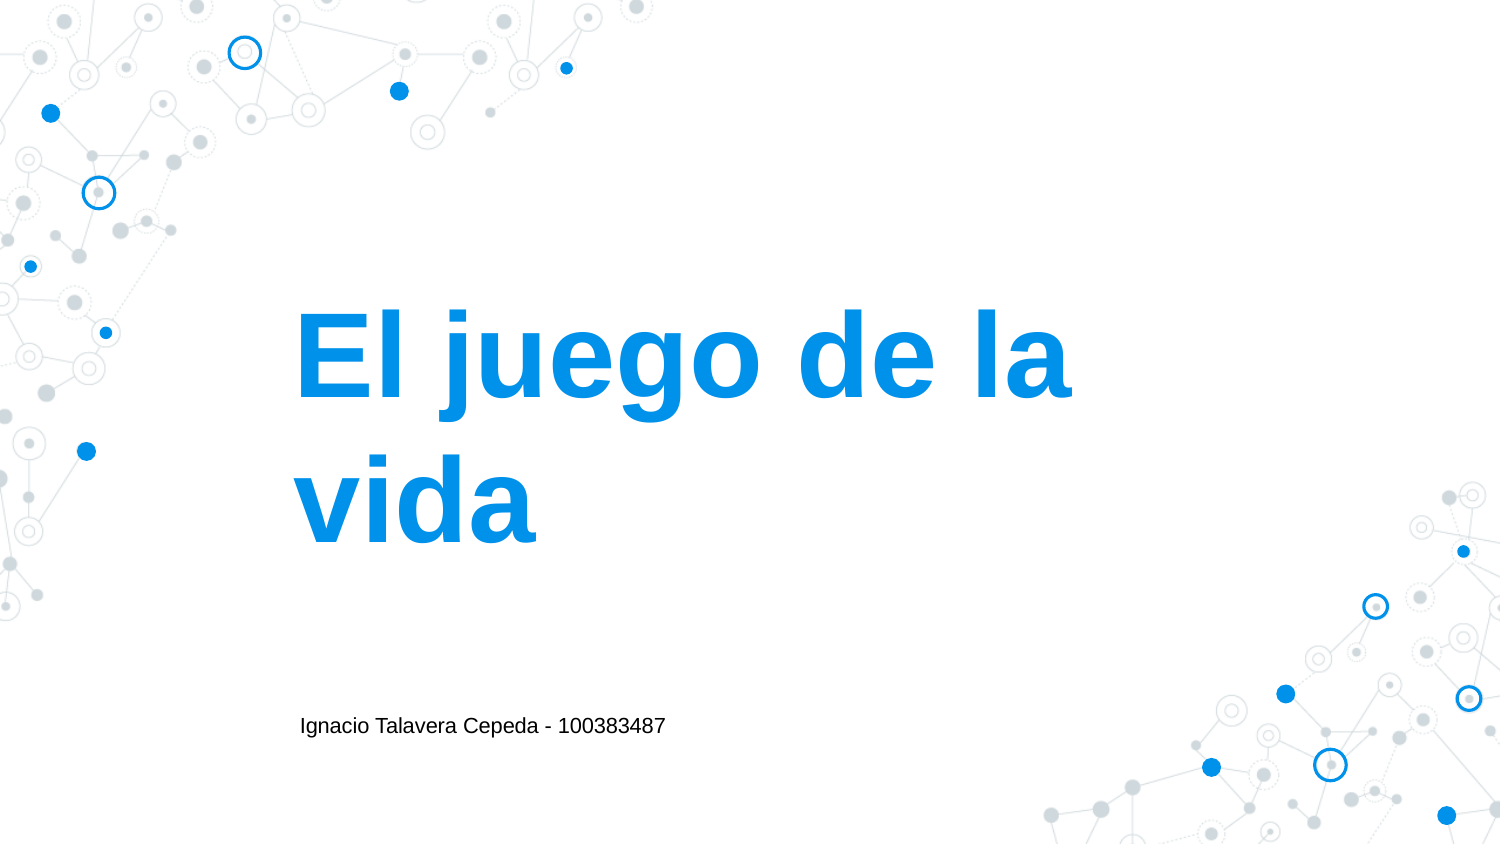

# El juego de la vida
Ignacio Talavera Cepeda - 100383487